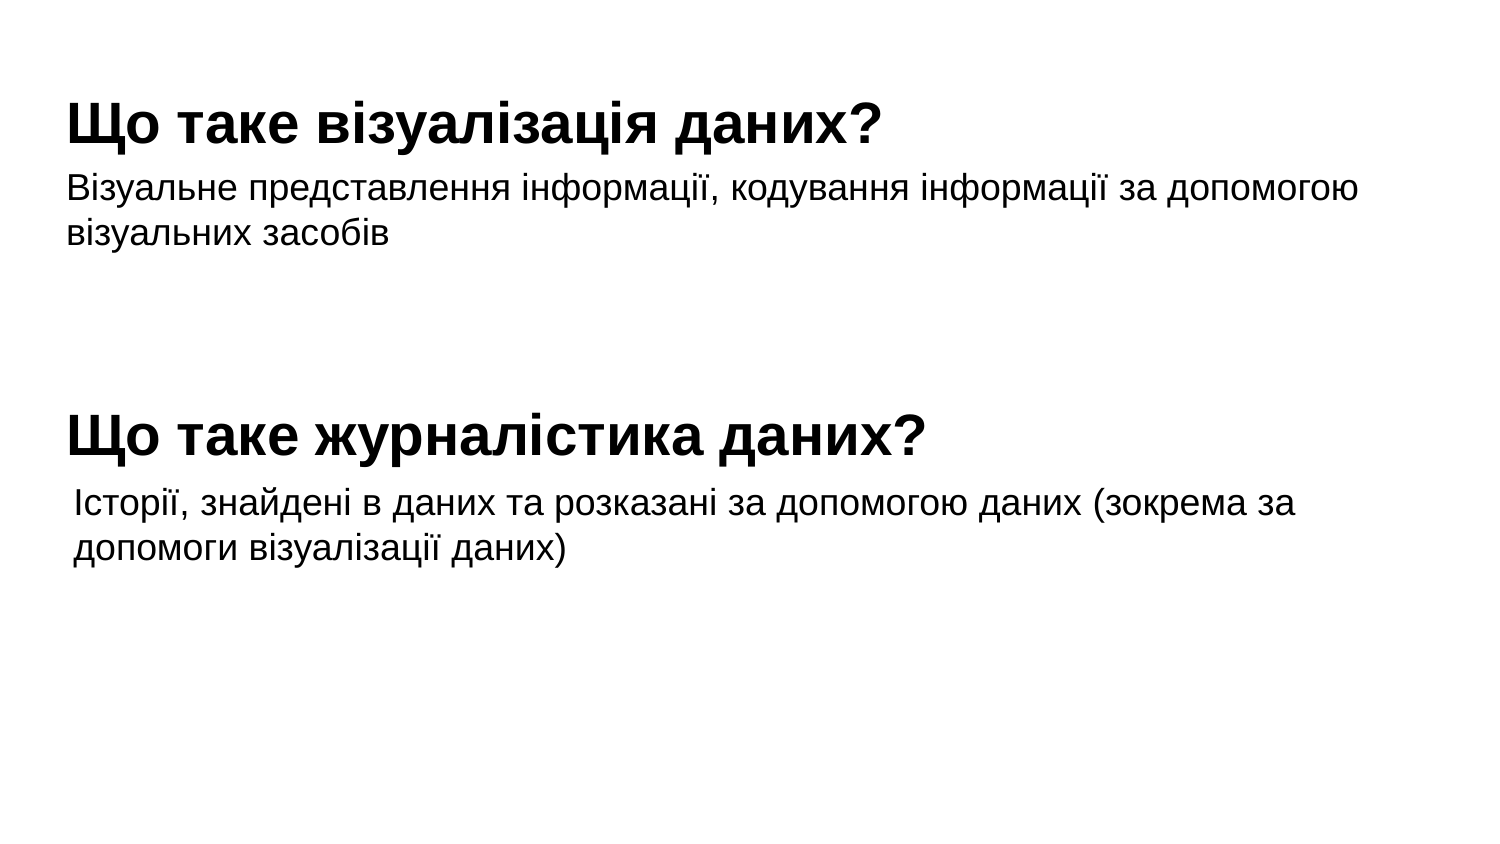

# Що таке візуалізація даних?
Візуальне представлення інформації, кодування інформації за допомогою візуальних засобів
Що таке журналістика даних?
Історії, знайдені в даних та розказані за допомогою даних (зокрема за допомоги візуалізації даних)